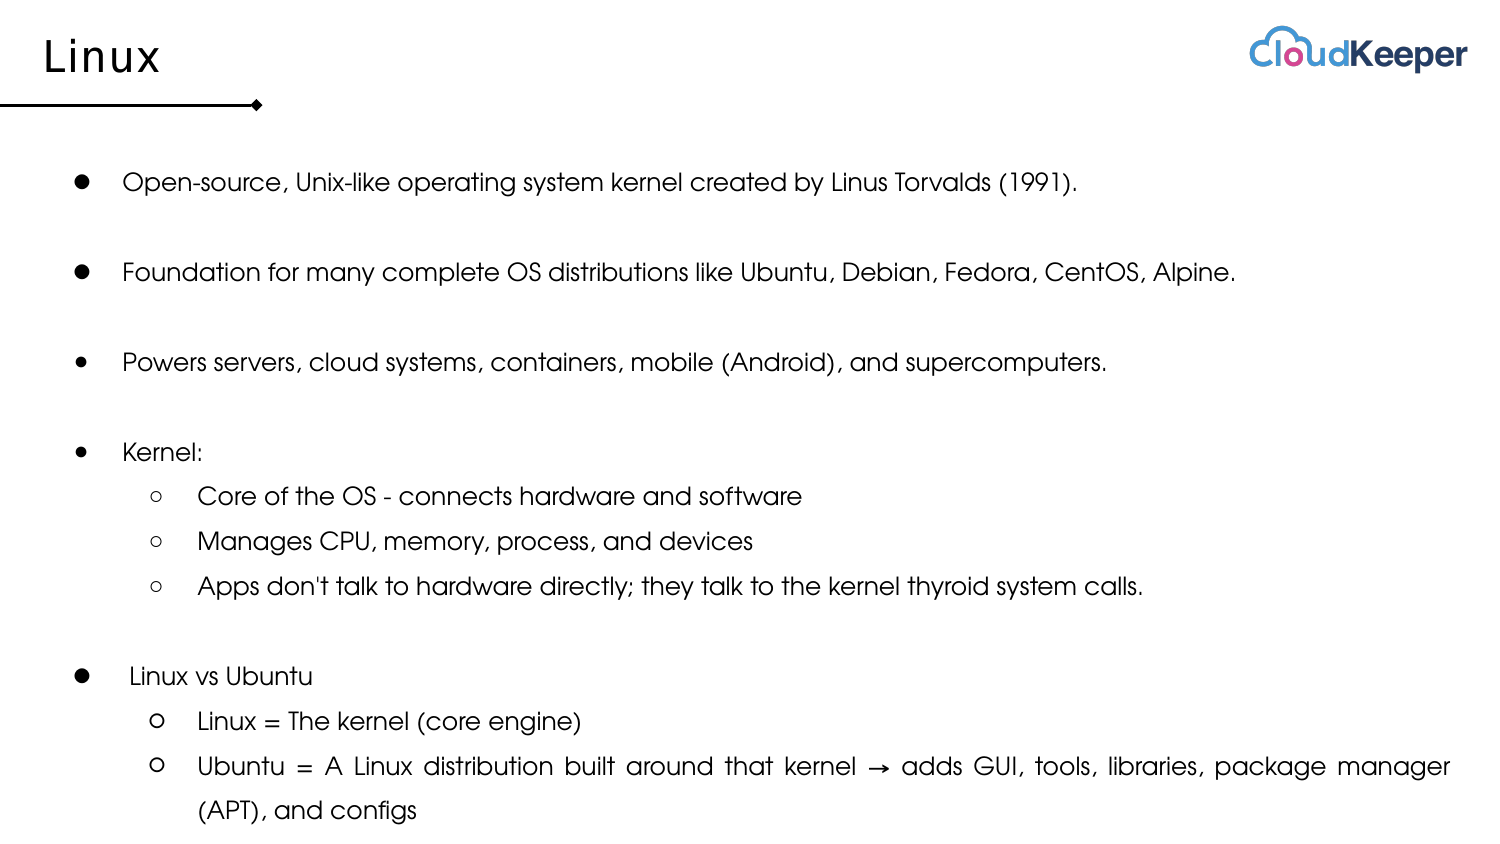

# Linux

Open-source, Unix-like operating system kernel created by Linus Torvalds (1991).

Foundation for many complete OS distributions like Ubuntu, Debian, Fedora, CentOS, Alpine.

Powers servers, cloud systems, containers, mobile (Android), and supercomputers.

Kernel:
Core of the OS - connects hardware and software
Manages CPU, memory, process, and devices
Apps don't talk to hardware directly; they talk to the kernel thyroid system calls.

 Linux vs Ubuntu
Linux = The kernel (core engine)
Ubuntu = A Linux distribution built around that kernel → adds GUI, tools, libraries, package manager (APT), and configs